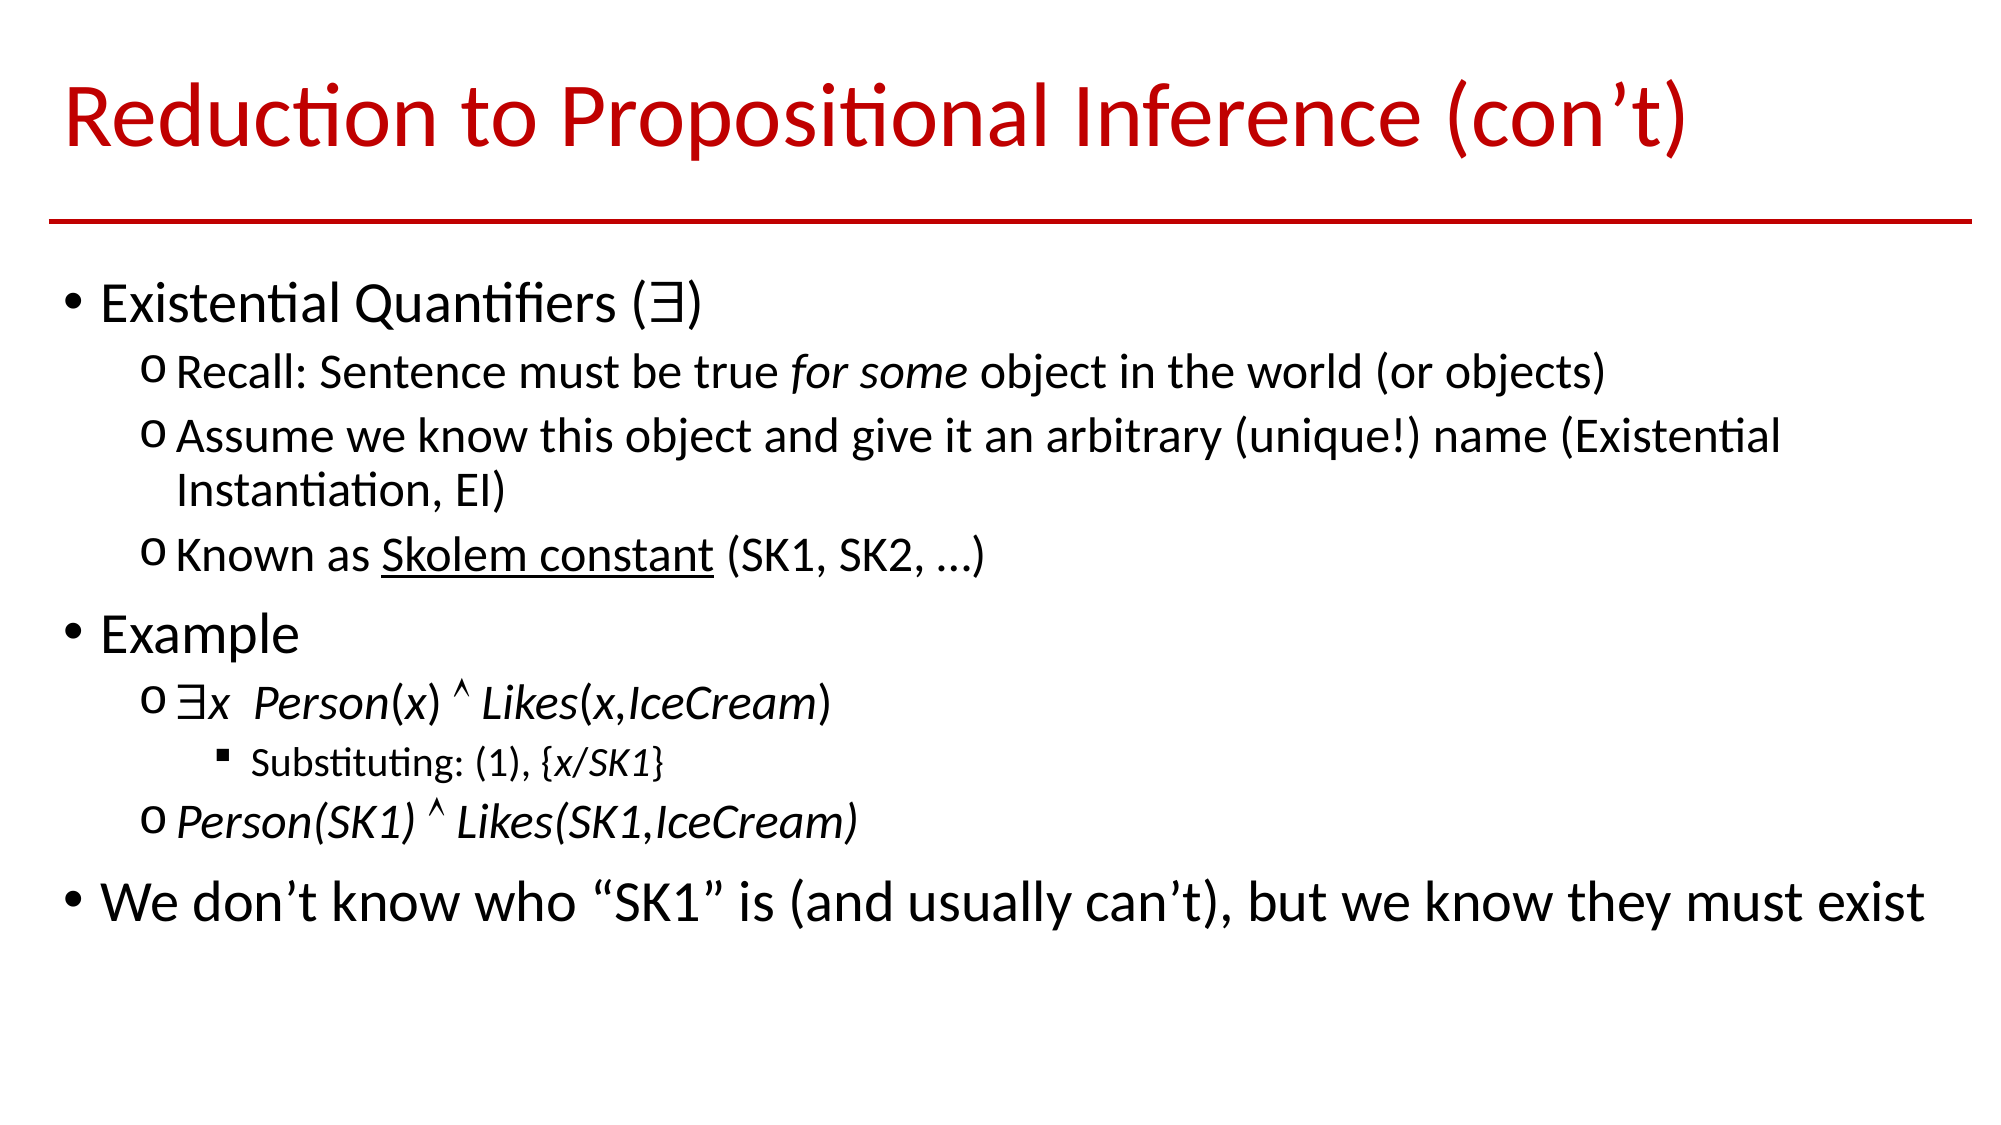

# Reduction to Propositional Inference (con’t)
Existential Quantifiers (∃)
Recall: Sentence must be true for some object in the world (or objects)
Assume we know this object and give it an arbitrary (unique!) name (Existential Instantiation, EI)
Known as Skolem constant (SK1, SK2, …)
Example
∃x  Person(x) ∧ Likes(x,IceCream)
Substituting: (1), {x/SK1}
Person(SK1) ∧ Likes(SK1,IceCream)
We don’t know who “SK1” is (and usually can’t), but we know they must exist